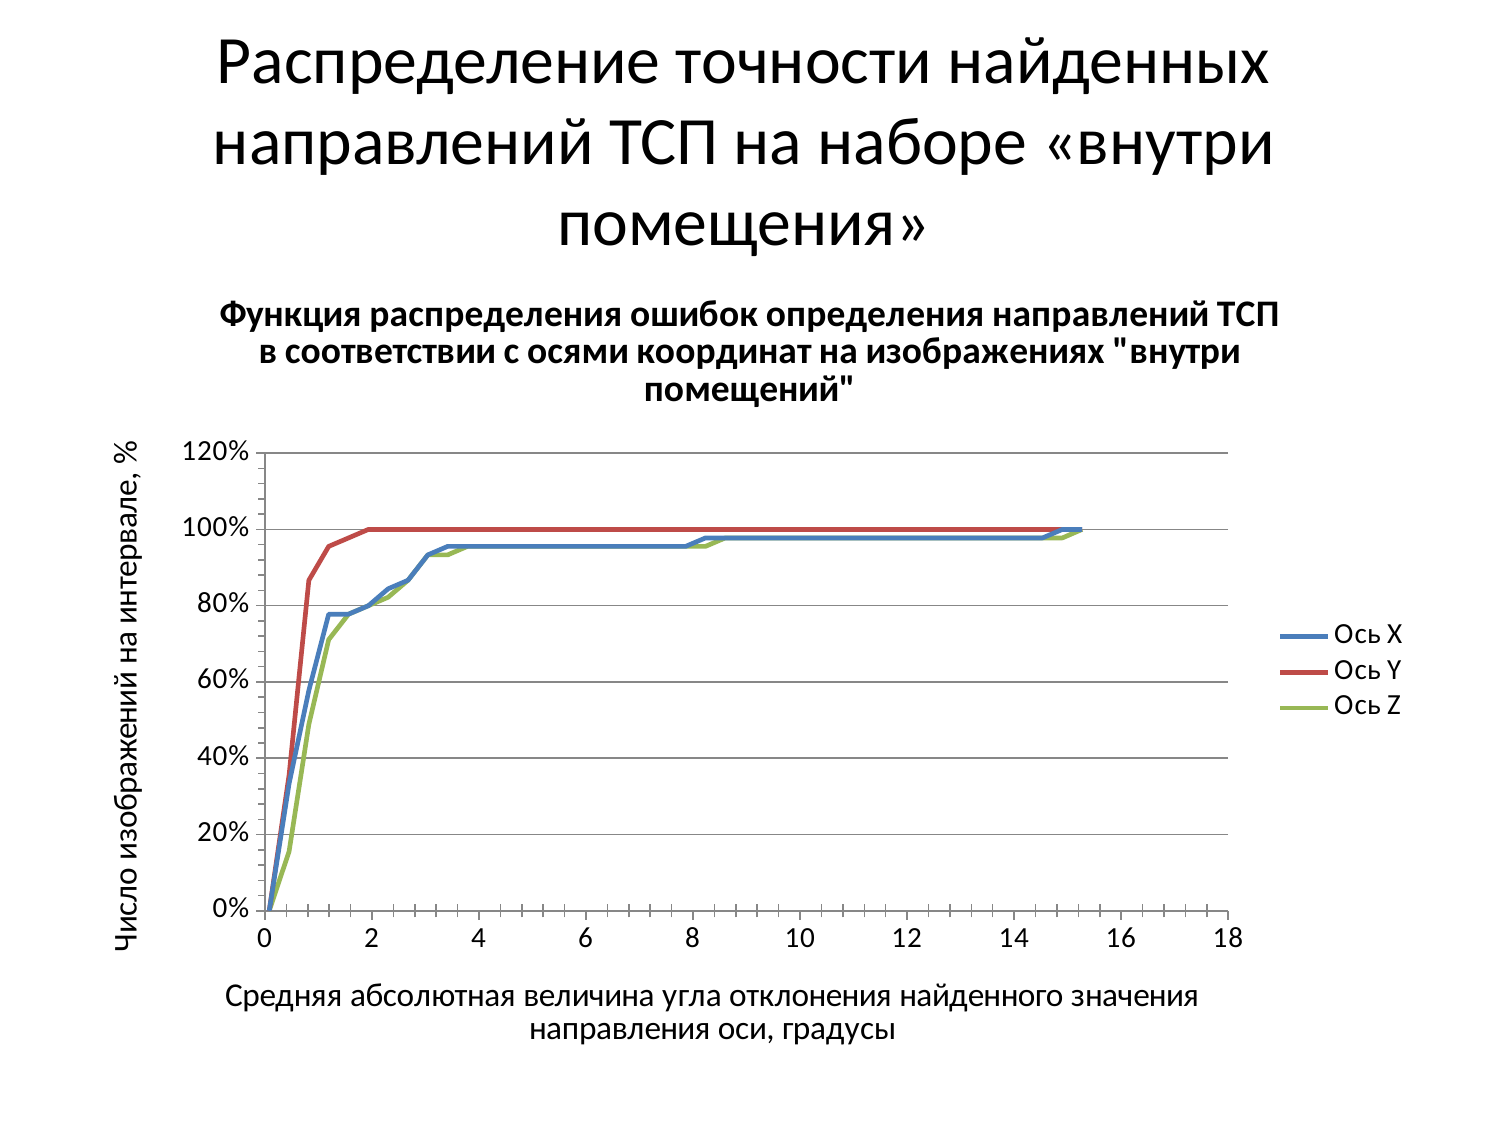

# Распределение точности найденных направлений ТСП на наборе «внутри помещения»

### Chart: Функция распределения ошибок определения направлений ТСП в соответствии с осями координат на изображениях "внутри помещений"

| Category | Ось X | Ось Y | Ось Z |
|---|---|---|---|